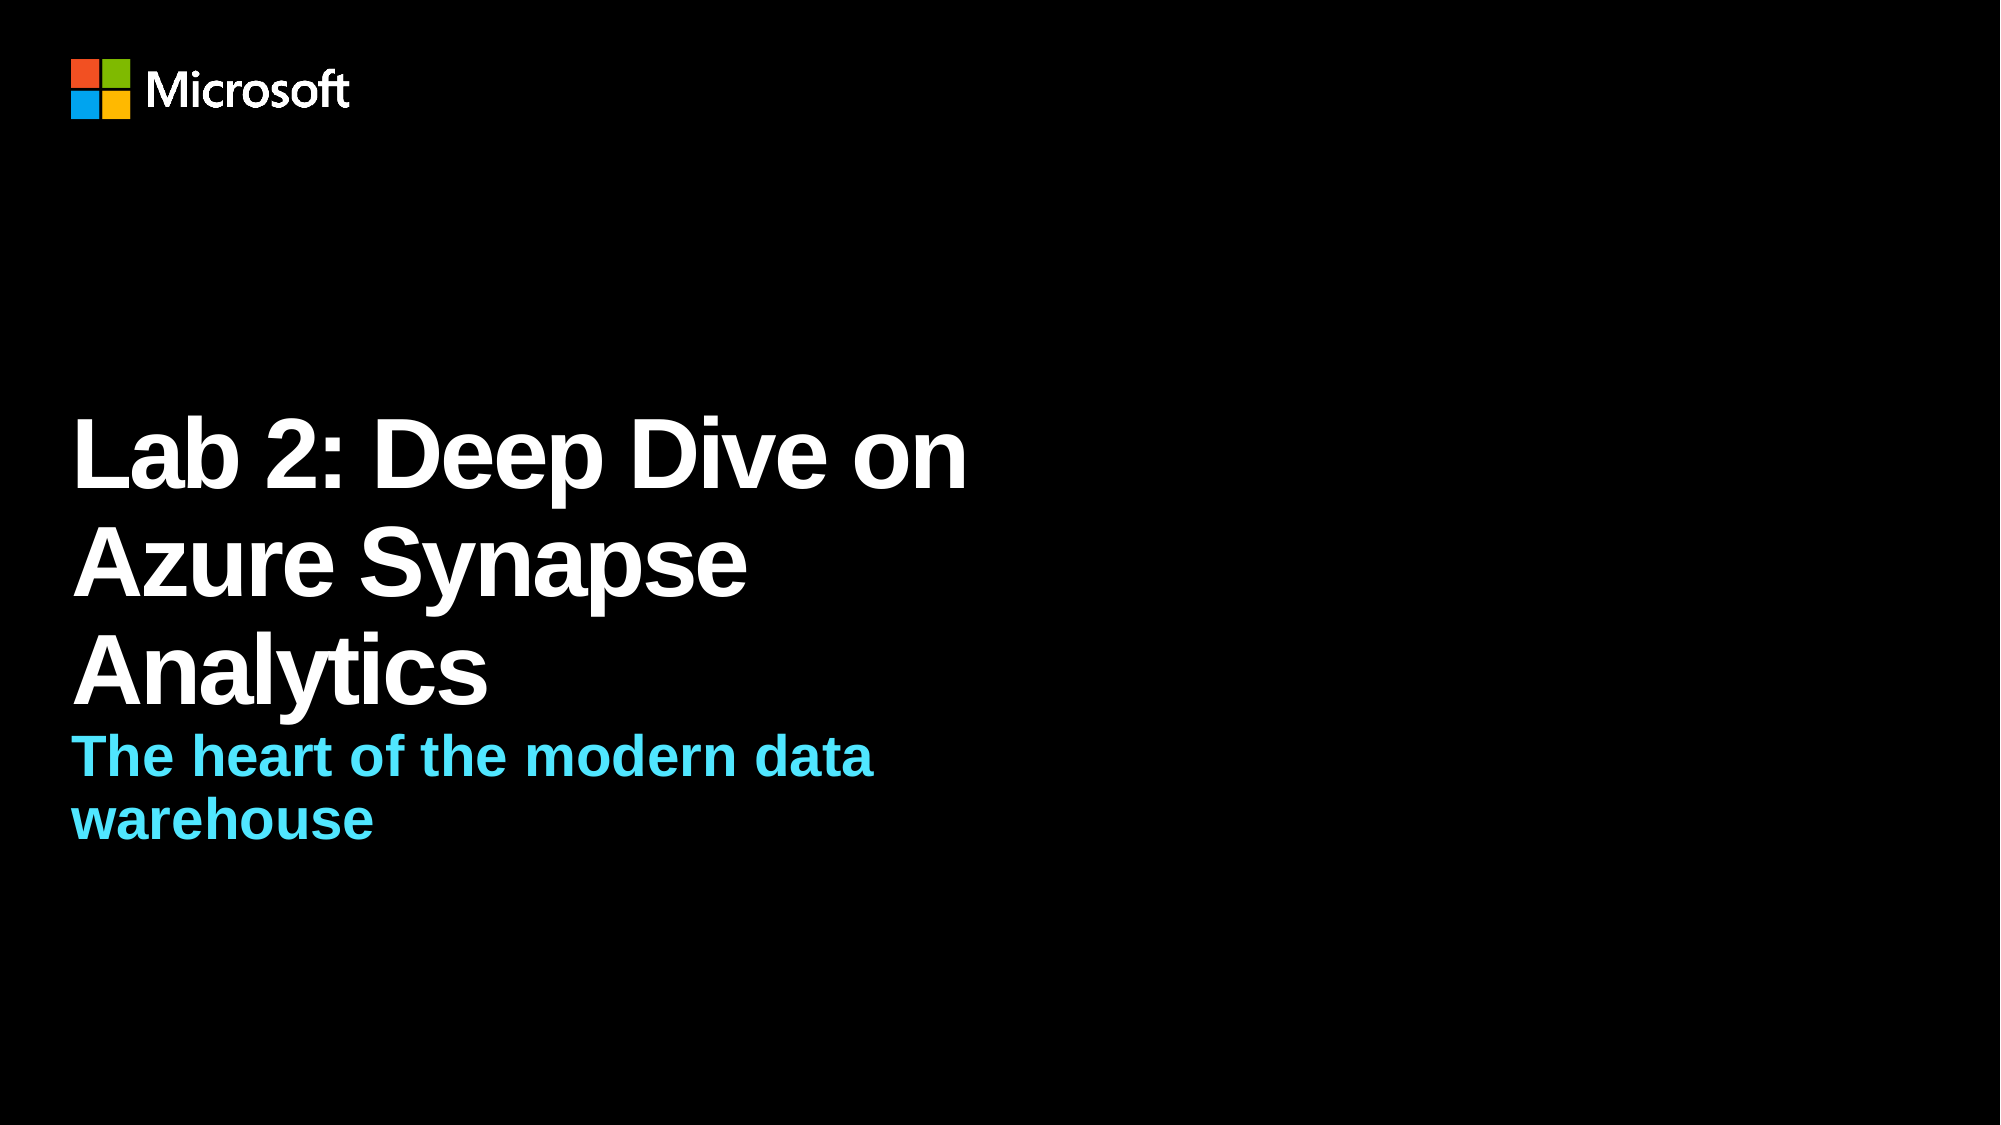

# Lab 2: Deep Dive on Azure Synapse Analytics The heart of the modern data warehouse